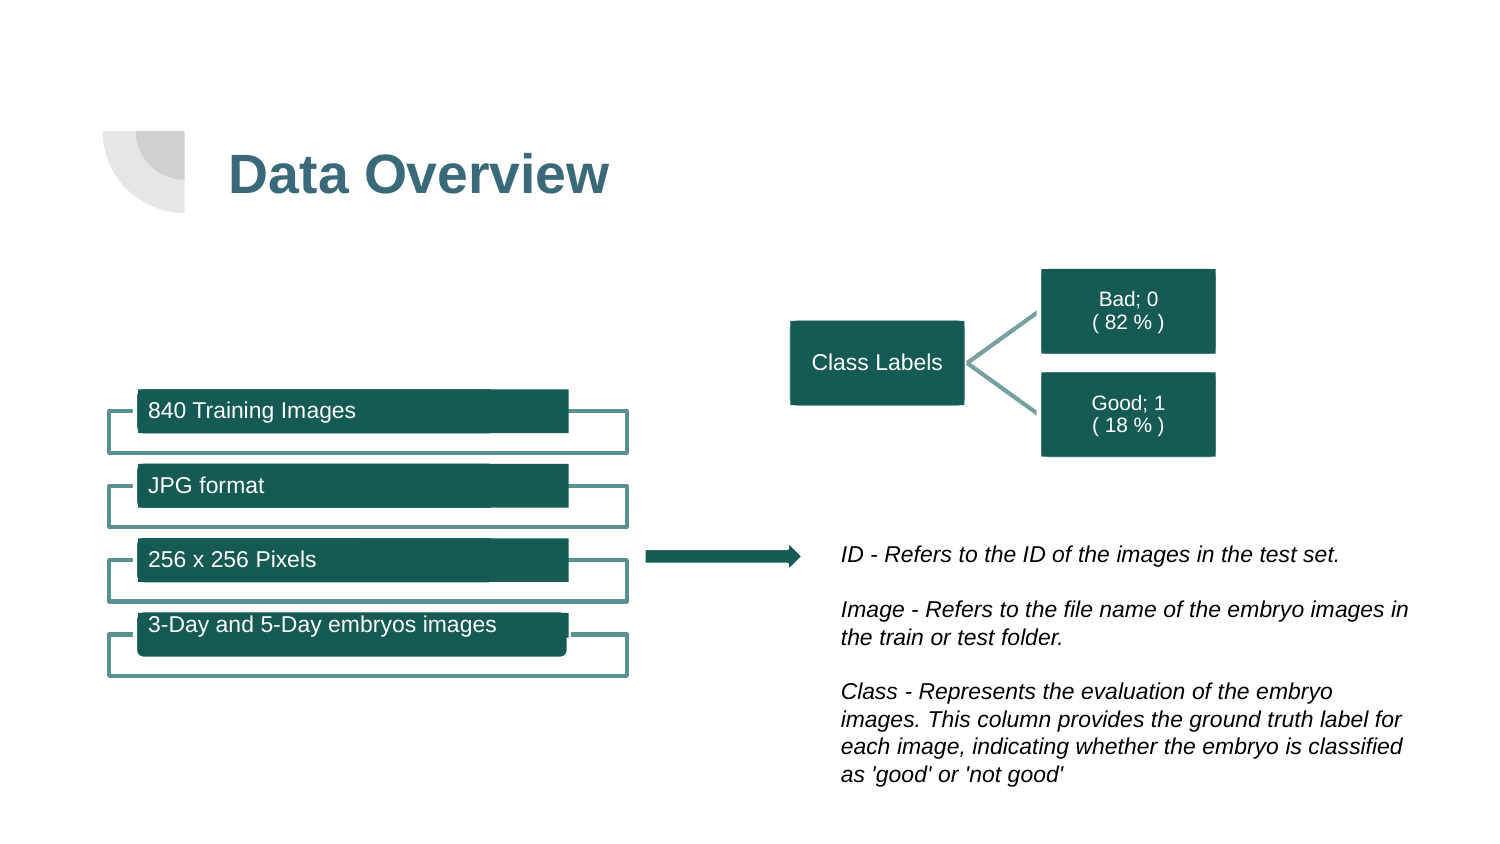

# Data Overview

Bad; 0
( 82 % )

Class Labels

Good; 1
( 18 % )

840 Training Images

JPG format

256 x 256 Pixels

3-Day and 5-Day embryos images

ID - Refers to the ID of the images in the test set.

Image - Refers to the file name of the embryo images in the train or test folder.

Class - Represents the evaluation of the embryo images. This column provides the ground truth label for each image, indicating whether the embryo is classified as 'good' or 'not good'